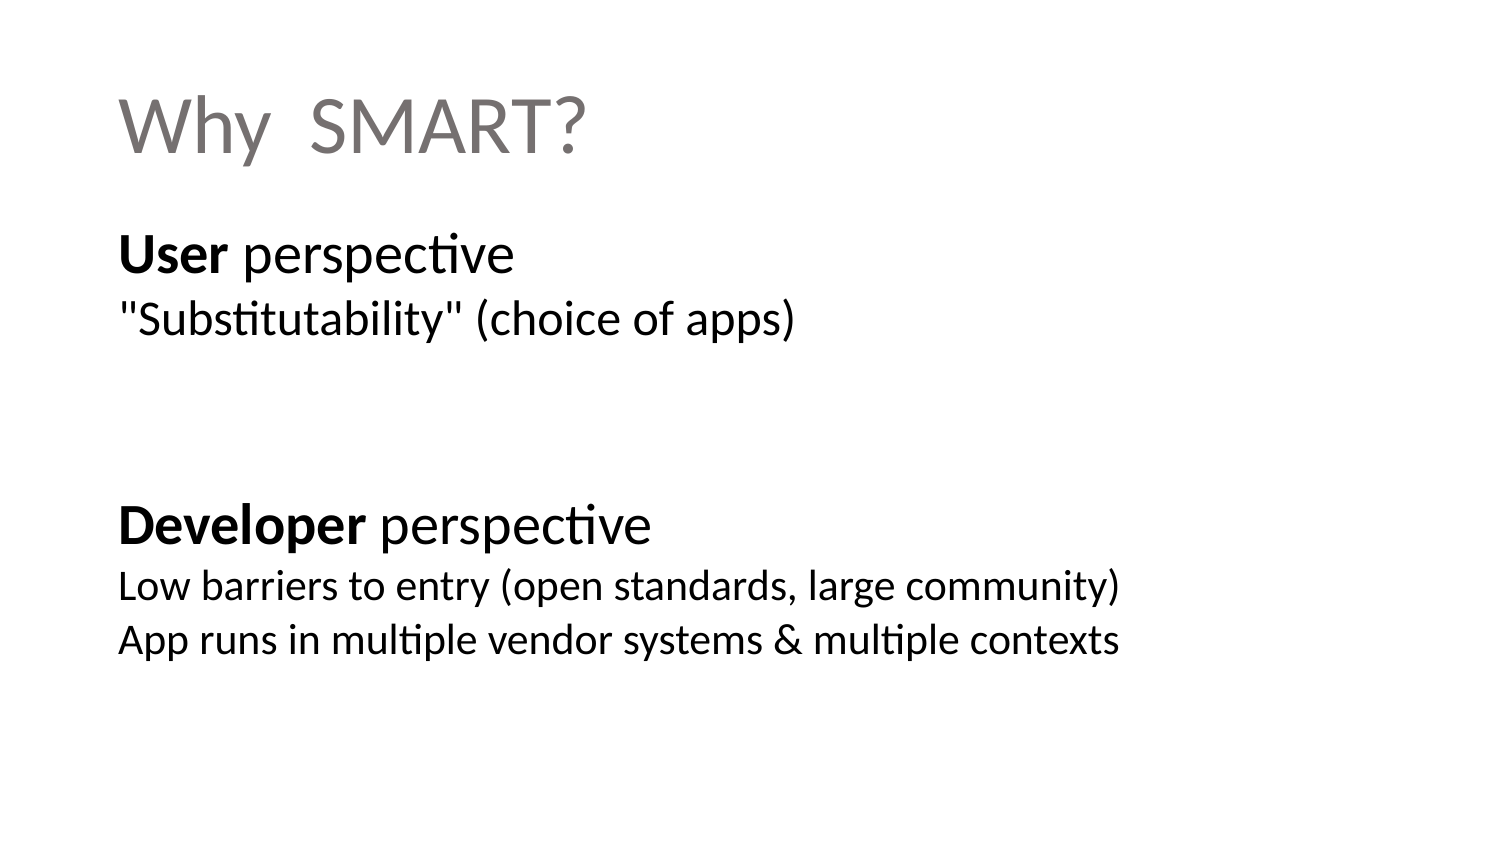

# Why  SMART?
User perspective
"Substitutability" (choice of apps)

Developer perspective
Low barriers to entry (open standards, large community)
App runs in multiple vendor systems & multiple contexts